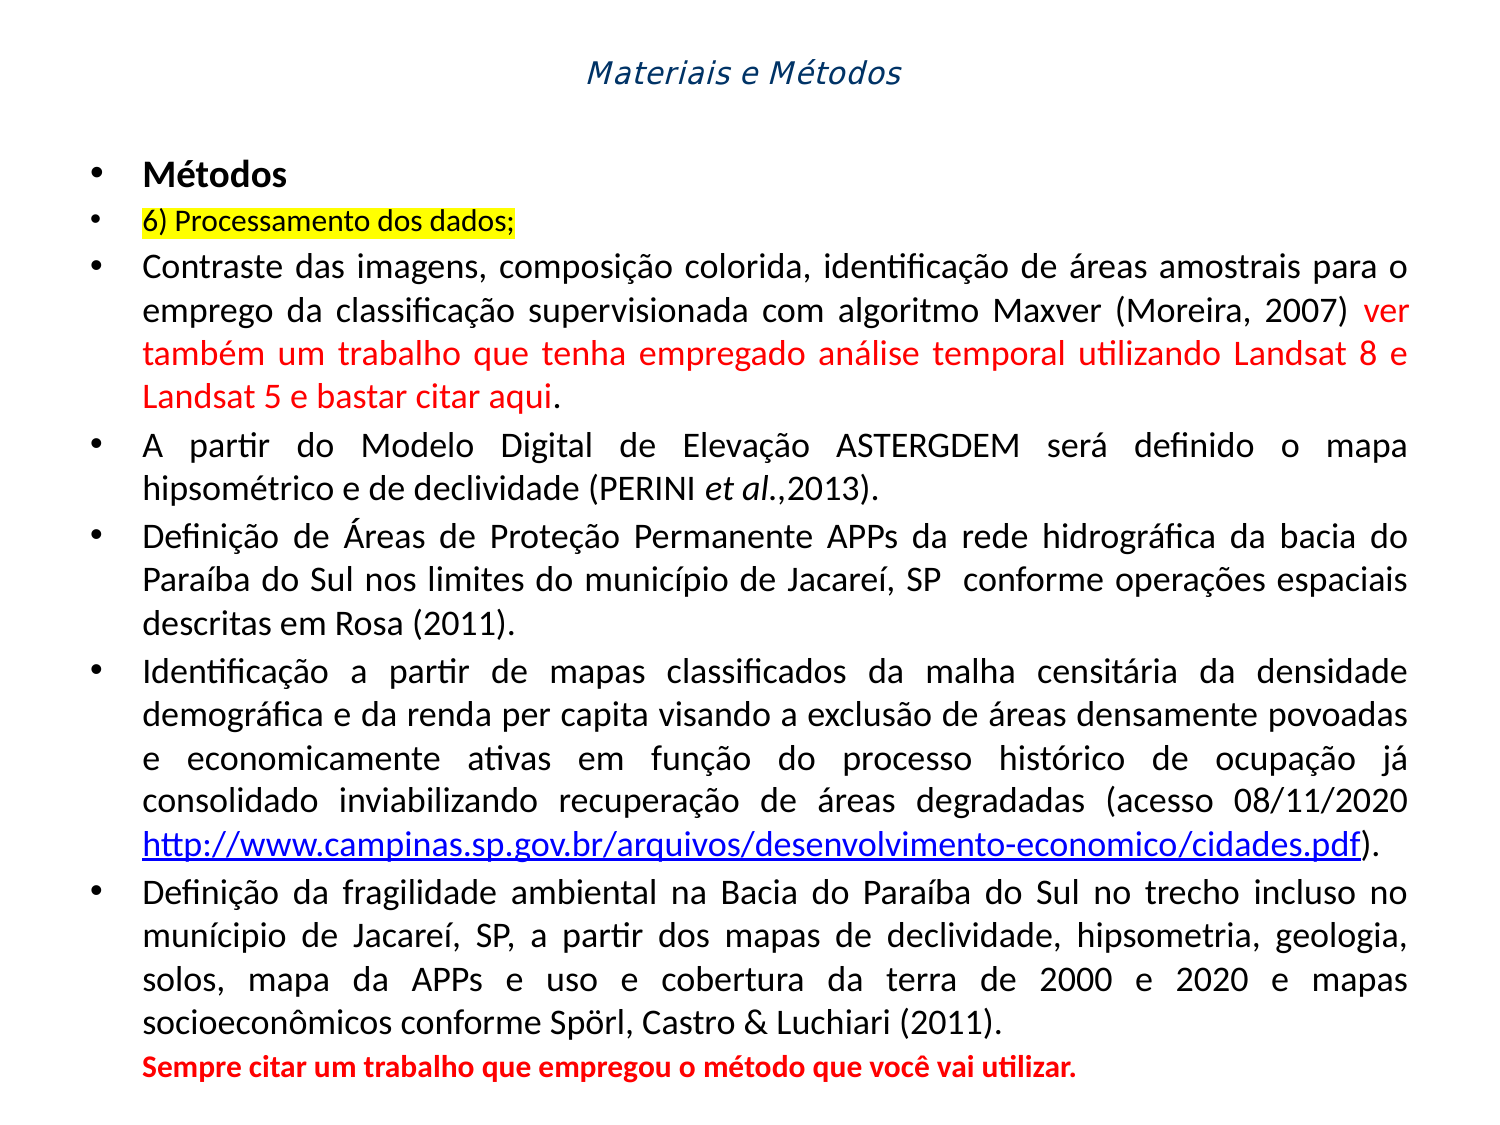

# Materiais e Métodos
Métodos
6) Processamento dos dados;
Contraste das imagens, composição colorida, identificação de áreas amostrais para o emprego da classificação supervisionada com algoritmo Maxver (Moreira, 2007) ver também um trabalho que tenha empregado análise temporal utilizando Landsat 8 e Landsat 5 e bastar citar aqui.
A partir do Modelo Digital de Elevação ASTERGDEM será definido o mapa hipsométrico e de declividade (PERINI et al.,2013).
Definição de Áreas de Proteção Permanente APPs da rede hidrográfica da bacia do Paraíba do Sul nos limites do município de Jacareí, SP  conforme operações espaciais descritas em Rosa (2011).
Identificação a partir de mapas classificados da malha censitária da densidade demográfica e da renda per capita visando a exclusão de áreas densamente povoadas e economicamente ativas em função do processo histórico de ocupação já consolidado inviabilizando recuperação de áreas degradadas (acesso 08/11/2020 http://www.campinas.sp.gov.br/arquivos/desenvolvimento-economico/cidades.pdf).
Definição da fragilidade ambiental na Bacia do Paraíba do Sul no trecho incluso no munícipio de Jacareí, SP, a partir dos mapas de declividade, hipsometria, geologia, solos, mapa da APPs e uso e cobertura da terra de 2000 e 2020 e mapas socioeconômicos conforme Spörl, Castro & Luchiari (2011).
Sempre citar um trabalho que empregou o método que você vai utilizar.